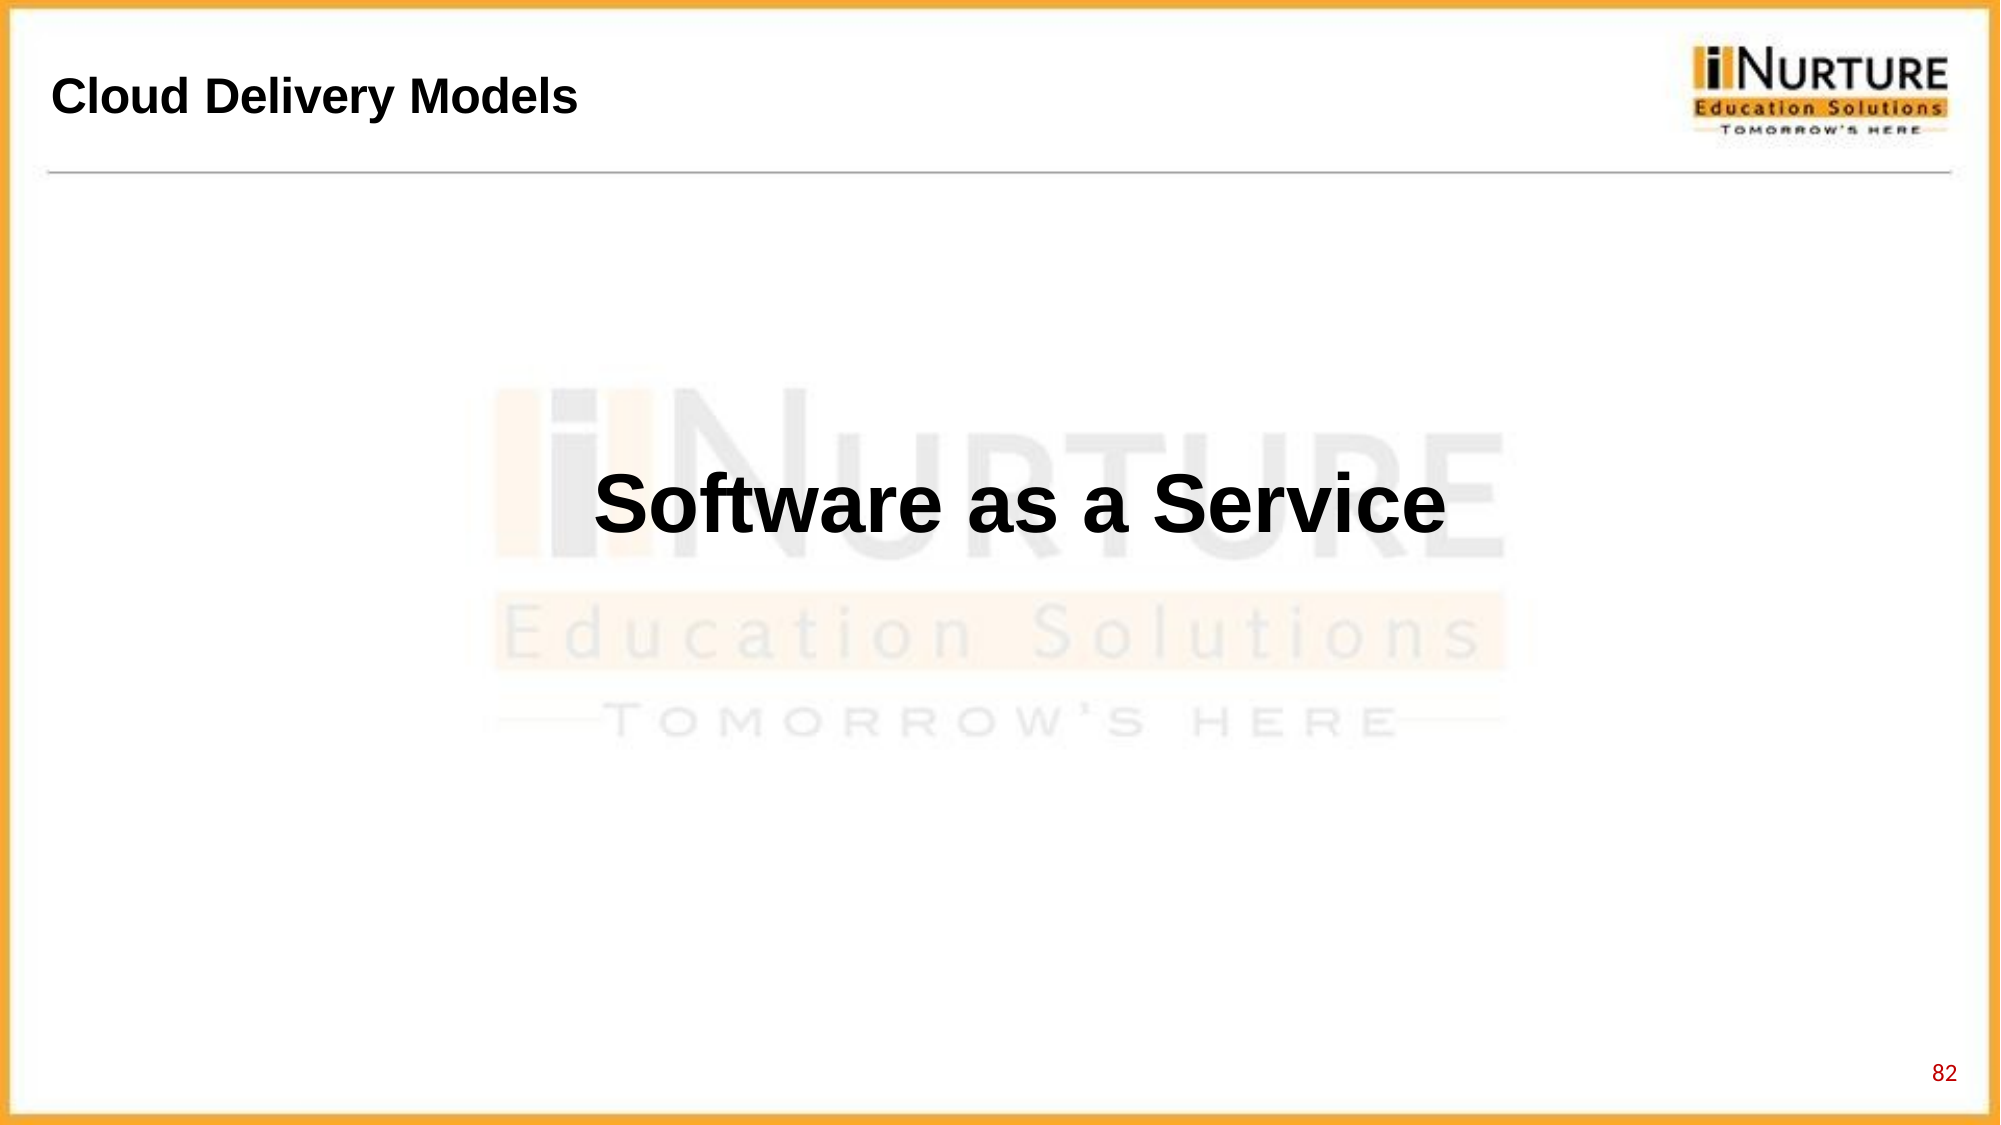

Cloud Delivery Models
Software as a Service
82